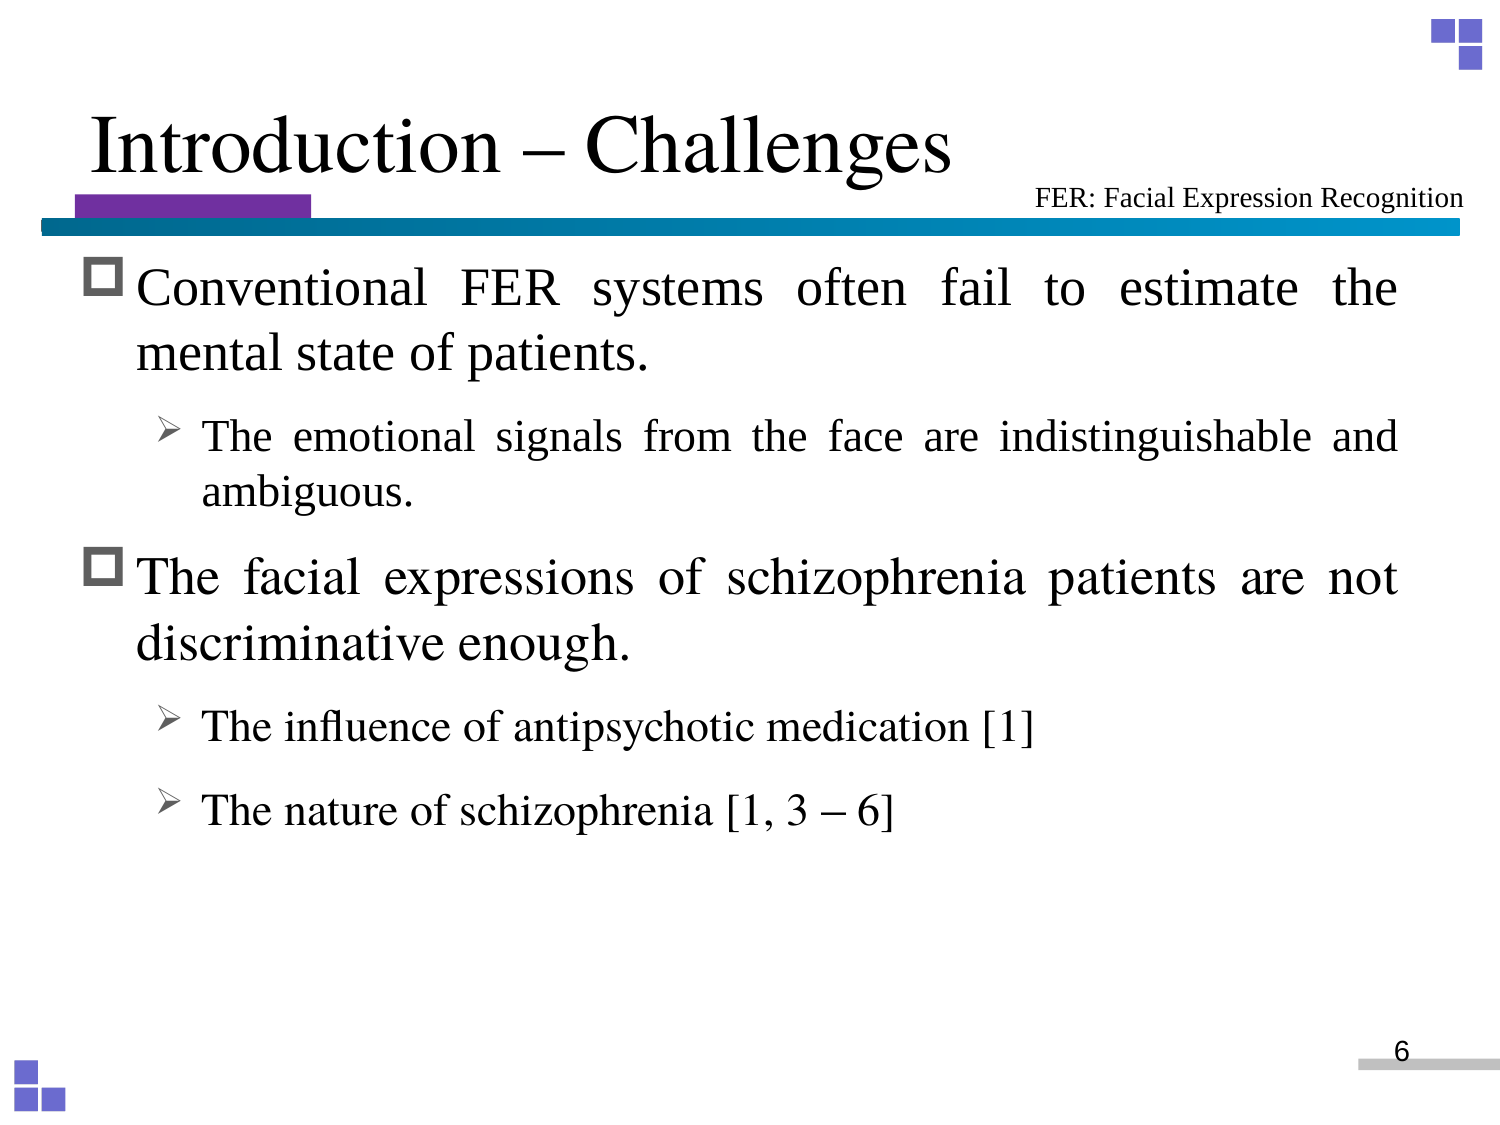

# Introduction – Challenges
FER: Facial Expression Recognition
Conventional FER systems often fail to estimate the mental state of patients.
The emotional signals from the face are indistinguishable and ambiguous.
The facial expressions of schizophrenia patients are not discriminative enough.
The influence of antipsychotic medication [1]
The nature of schizophrenia [1, 3 – 6]
6